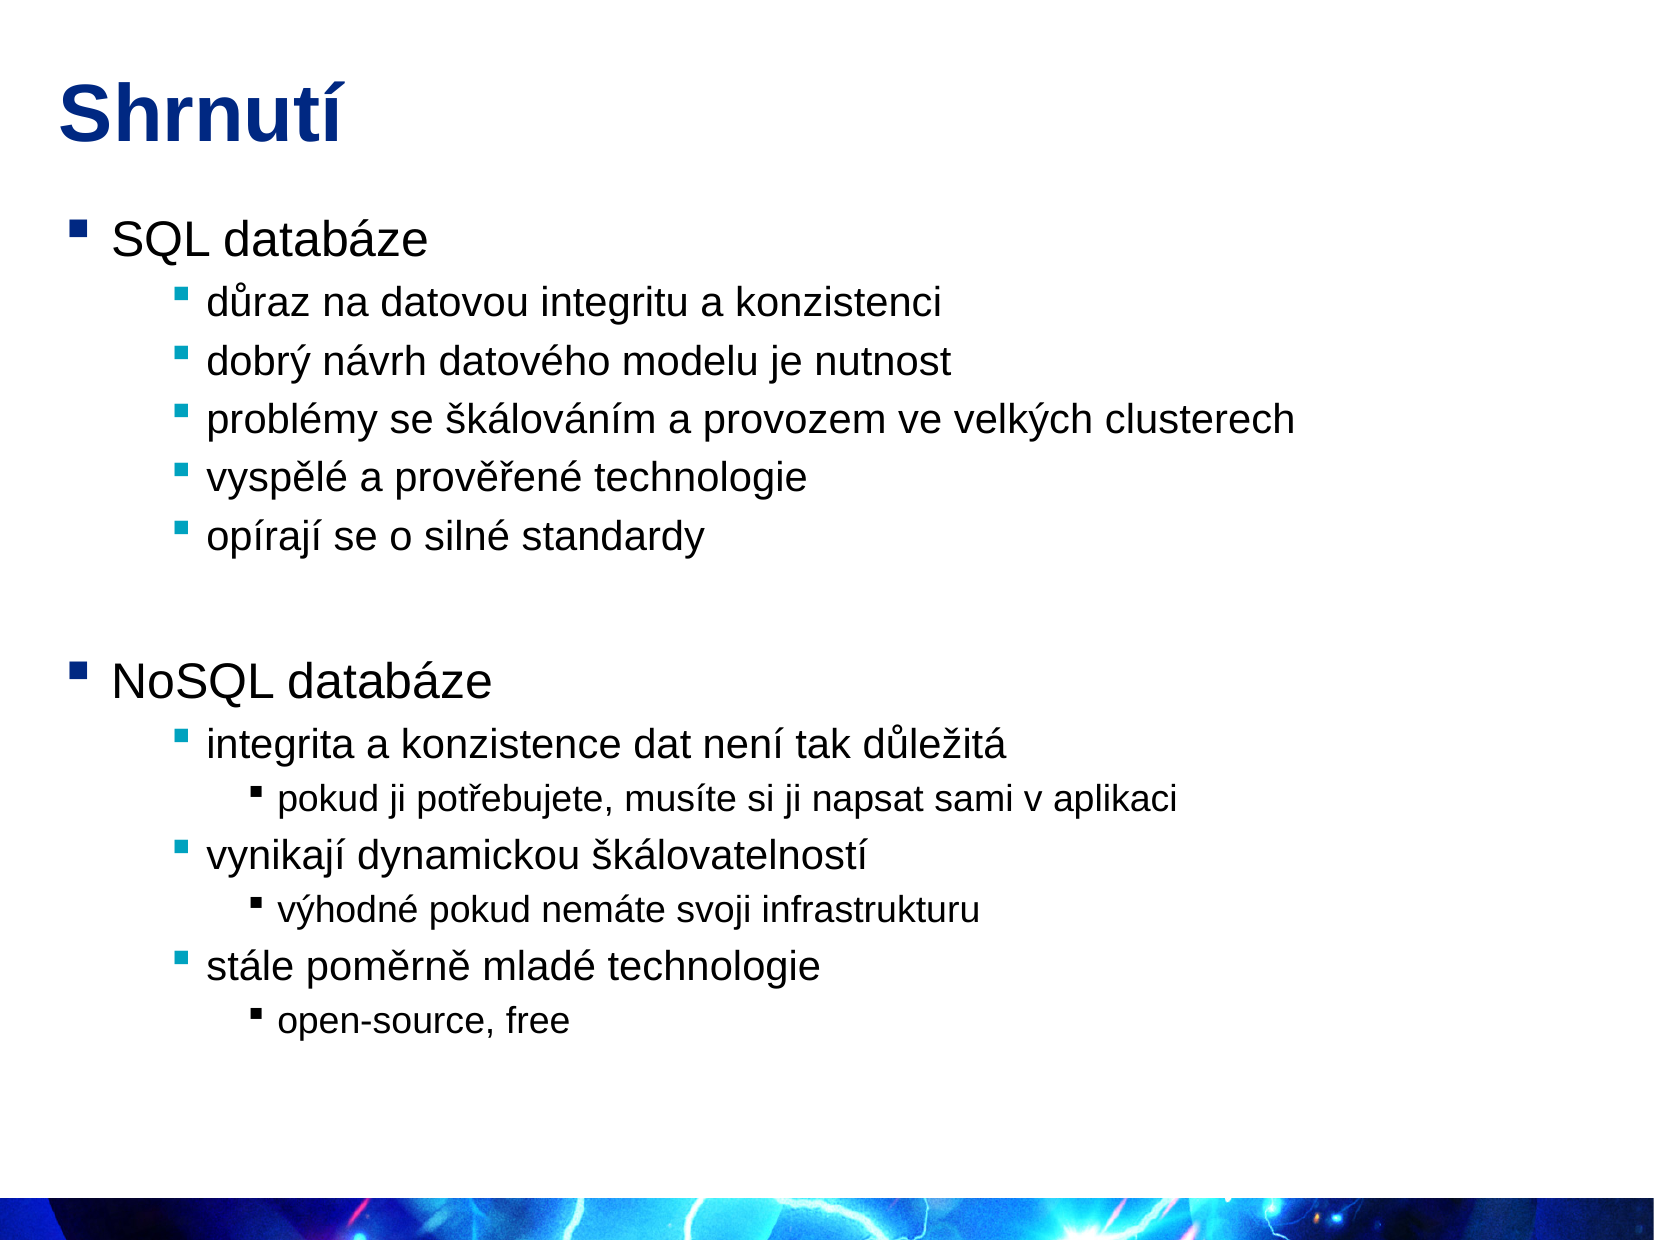

# Shrnutí
SQL databáze
důraz na datovou integritu a konzistenci
dobrý návrh datového modelu je nutnost
problémy se škálováním a provozem ve velkých clusterech
vyspělé a prověřené technologie
opírají se o silné standardy

NoSQL databáze
integrita a konzistence dat není tak důležitá
pokud ji potřebujete, musíte si ji napsat sami v aplikaci
vynikají dynamickou škálovatelností
výhodné pokud nemáte svoji infrastrukturu
stále poměrně mladé technologie
open-source, free